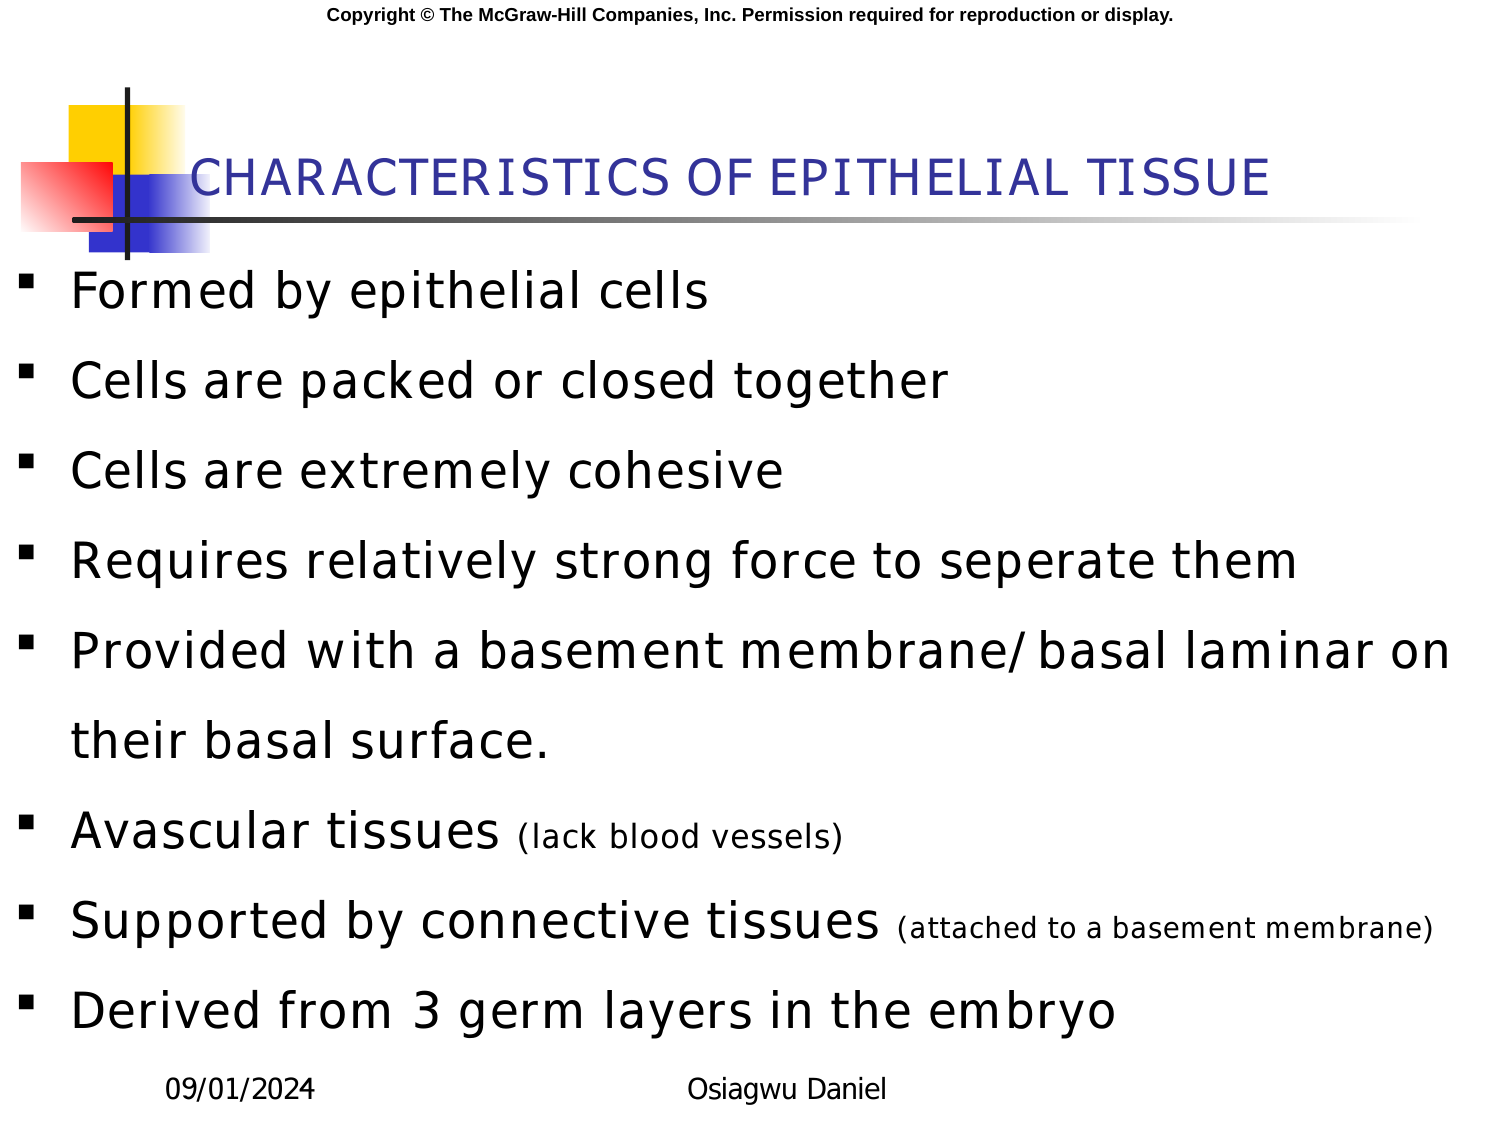

CHARACTERISTICS OF EPITHELIAL TISSUE

Formed by epithelial cells
Cells are packed or closed together
Cells are extremely cohesive
Requires relatively strong force to seperate them
Provided with a basement membrane/basal laminar on their basal surface.
Avascular tissues (lack blood vessels)
Supported by connective tissues (attached to a basement membrane)
Derived from 3 germ layers in the embryo

09/01/2024
Osiagwu Daniel